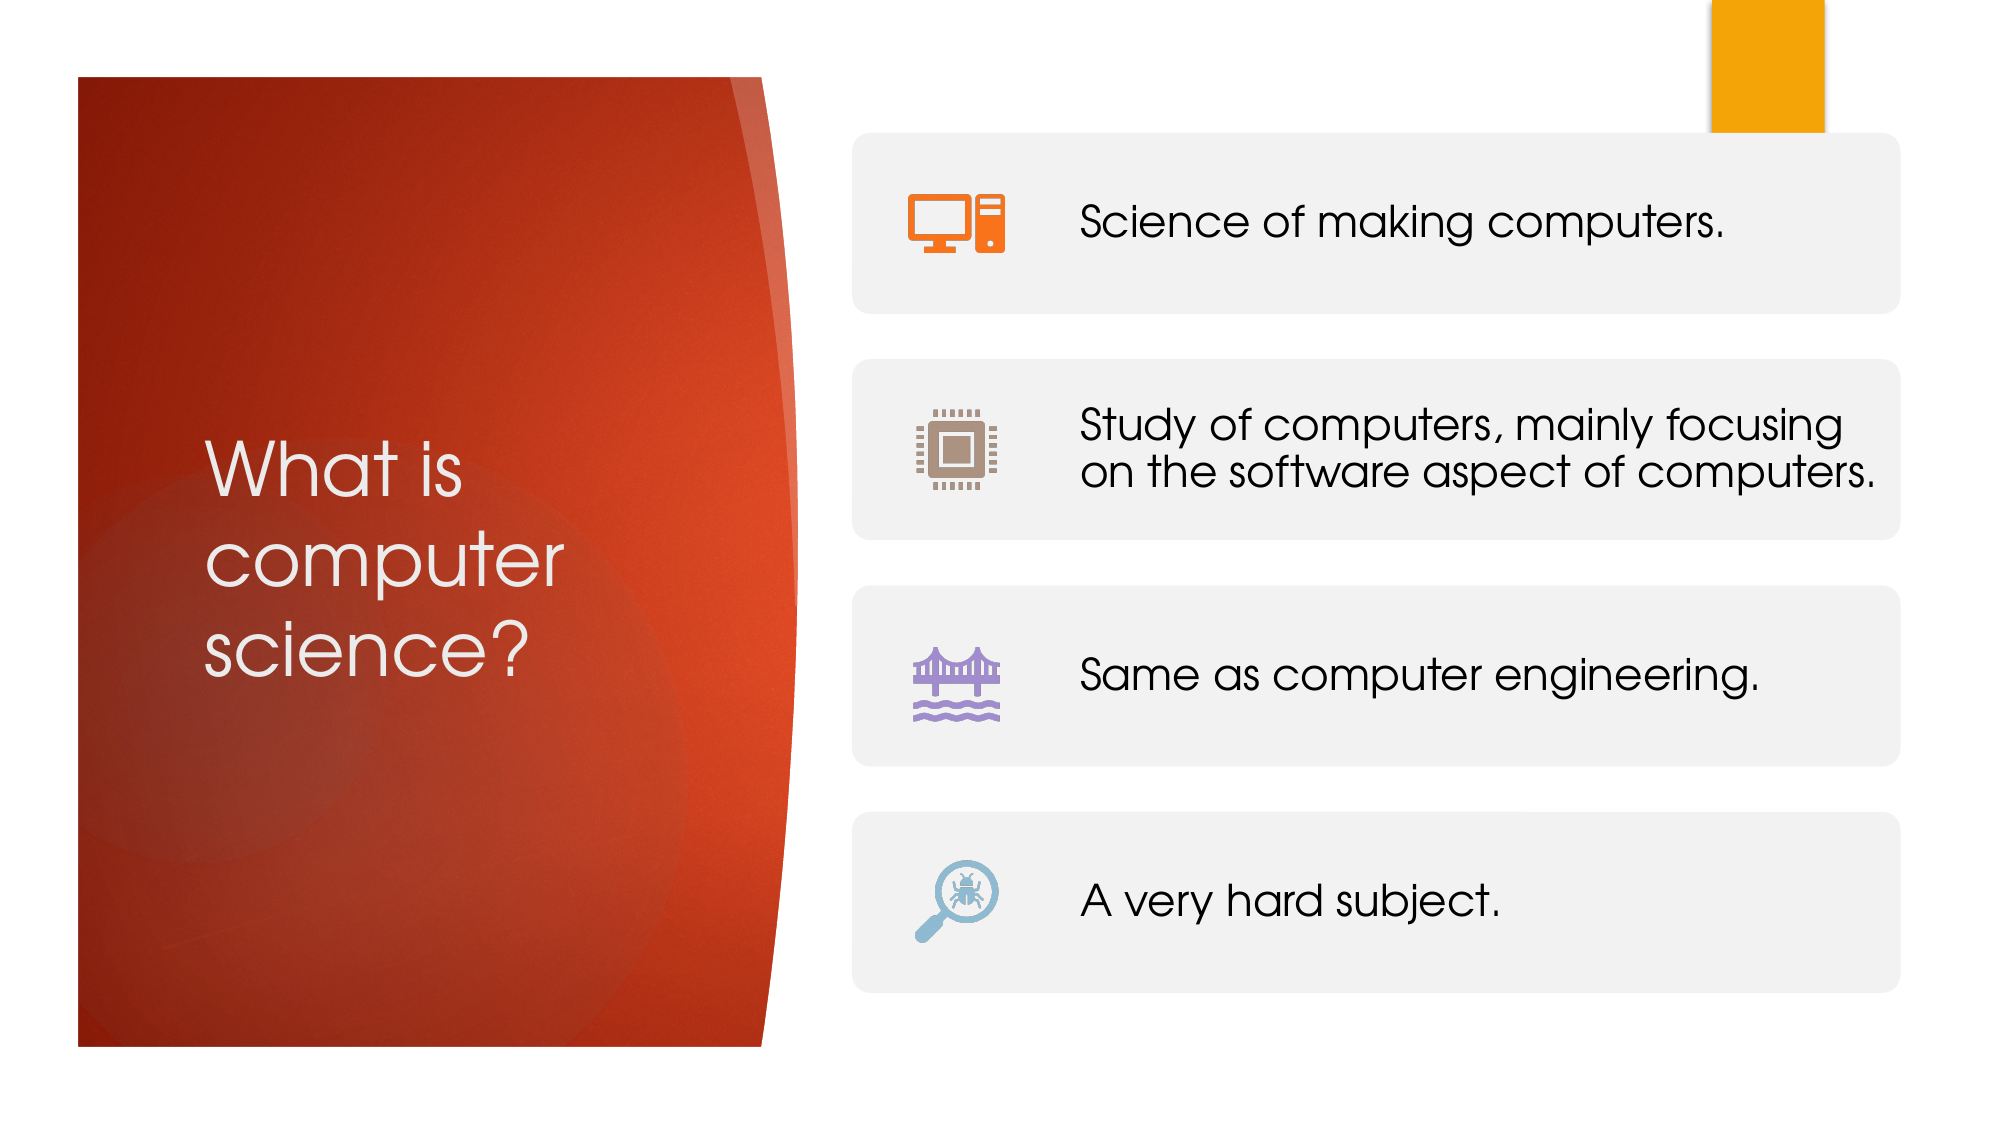

Science of making computers.
Study of computers, mainly focusing on the software aspect of computers.
Same as computer engineering.
A very hard subject.
# What is computer science?